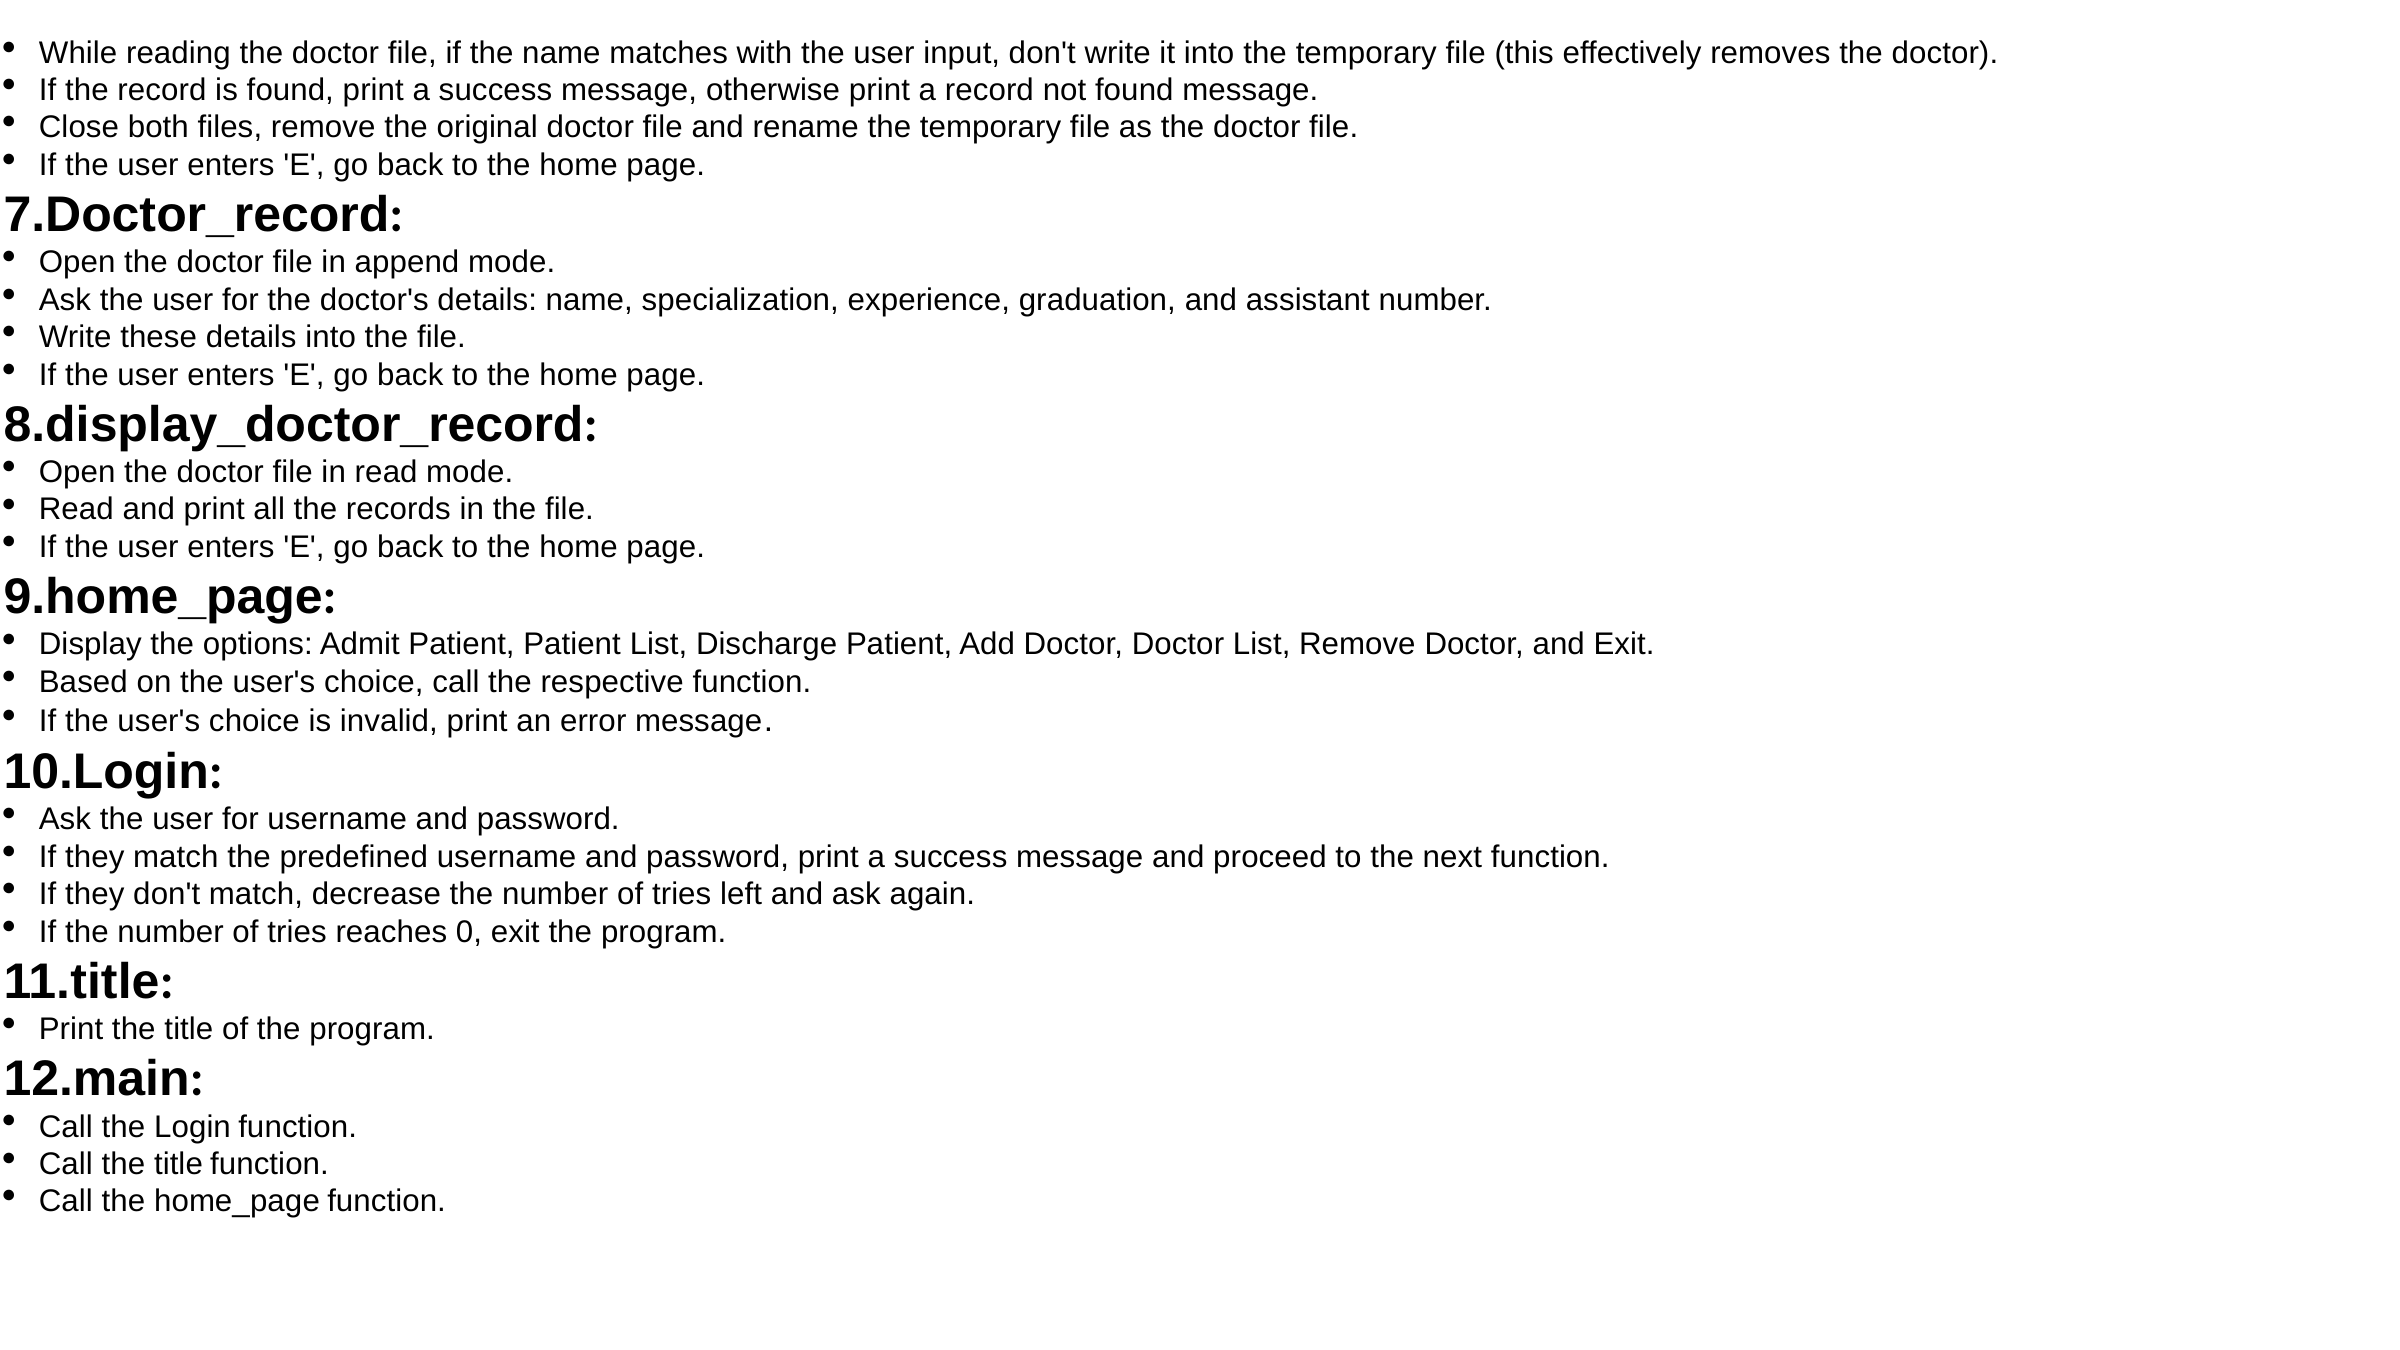

While reading the doctor file, if the name matches with the user input, don't write it into the temporary file (this effectively removes the doctor).
If the record is found, print a success message, otherwise print a record not found message.
Close both files, remove the original doctor file and rename the temporary file as the doctor file.
If the user enters 'E', go back to the home page.
Doctor_record:
Open the doctor file in append mode.
Ask the user for the doctor's details: name, specialization, experience, graduation, and assistant number.
Write these details into the file.
If the user enters 'E', go back to the home page.
display_doctor_record:
Open the doctor file in read mode.
Read and print all the records in the file.
If the user enters 'E', go back to the home page.
home_page:
Display the options: Admit Patient, Patient List, Discharge Patient, Add Doctor, Doctor List, Remove Doctor, and Exit.
Based on the user's choice, call the respective function.
If the user's choice is invalid, print an error message.
Login:
Ask the user for username and password.
If they match the predefined username and password, print a success message and proceed to the next function.
If they don't match, decrease the number of tries left and ask again.
If the number of tries reaches 0, exit the program.
title:
Print the title of the program.
main:
Call the Login function.
Call the title function.
Call the home_page function.